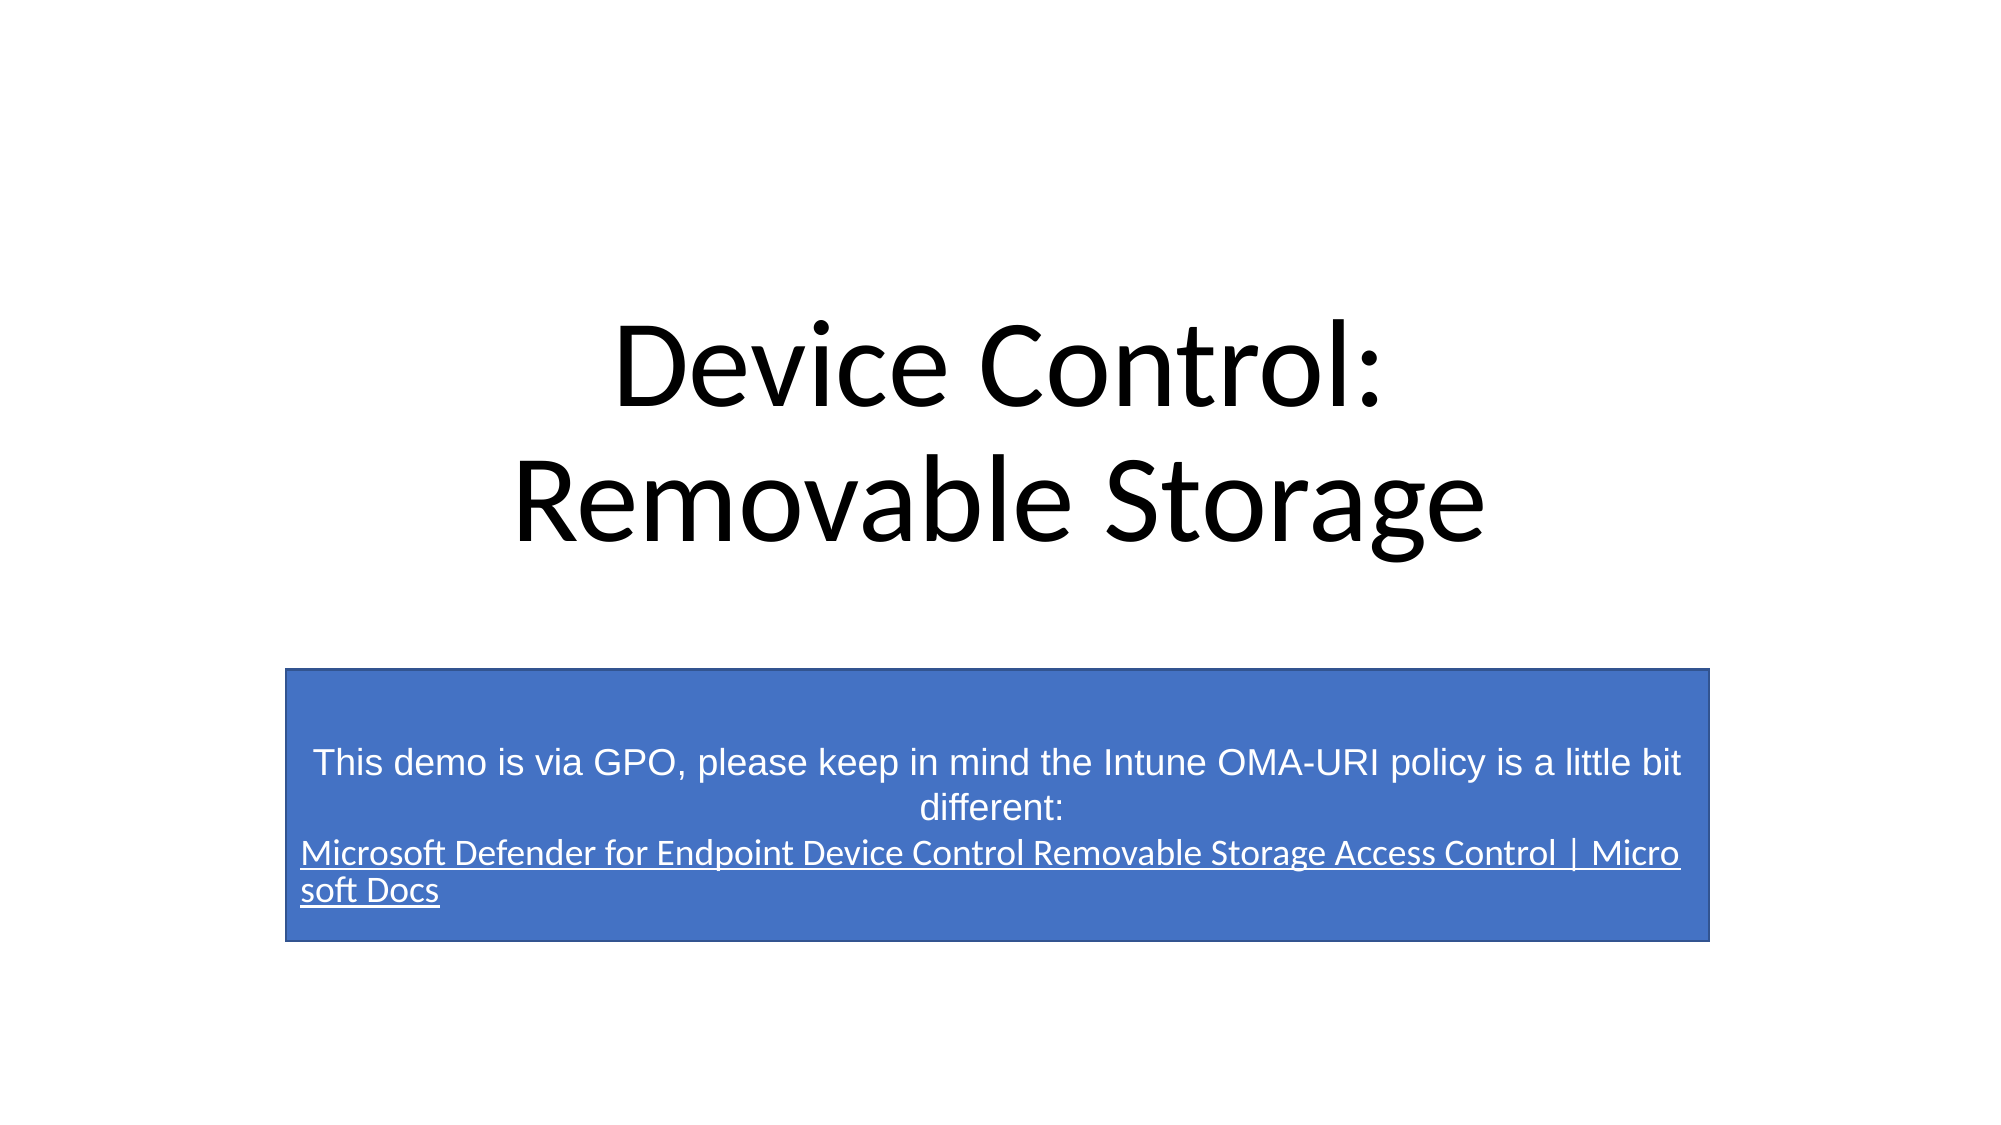

# Device Control: Removable Storage
This demo is via GPO, please keep in mind the Intune OMA-URI policy is a little bit different: Microsoft Defender for Endpoint Device Control Removable Storage Access Control | Microsoft Docs